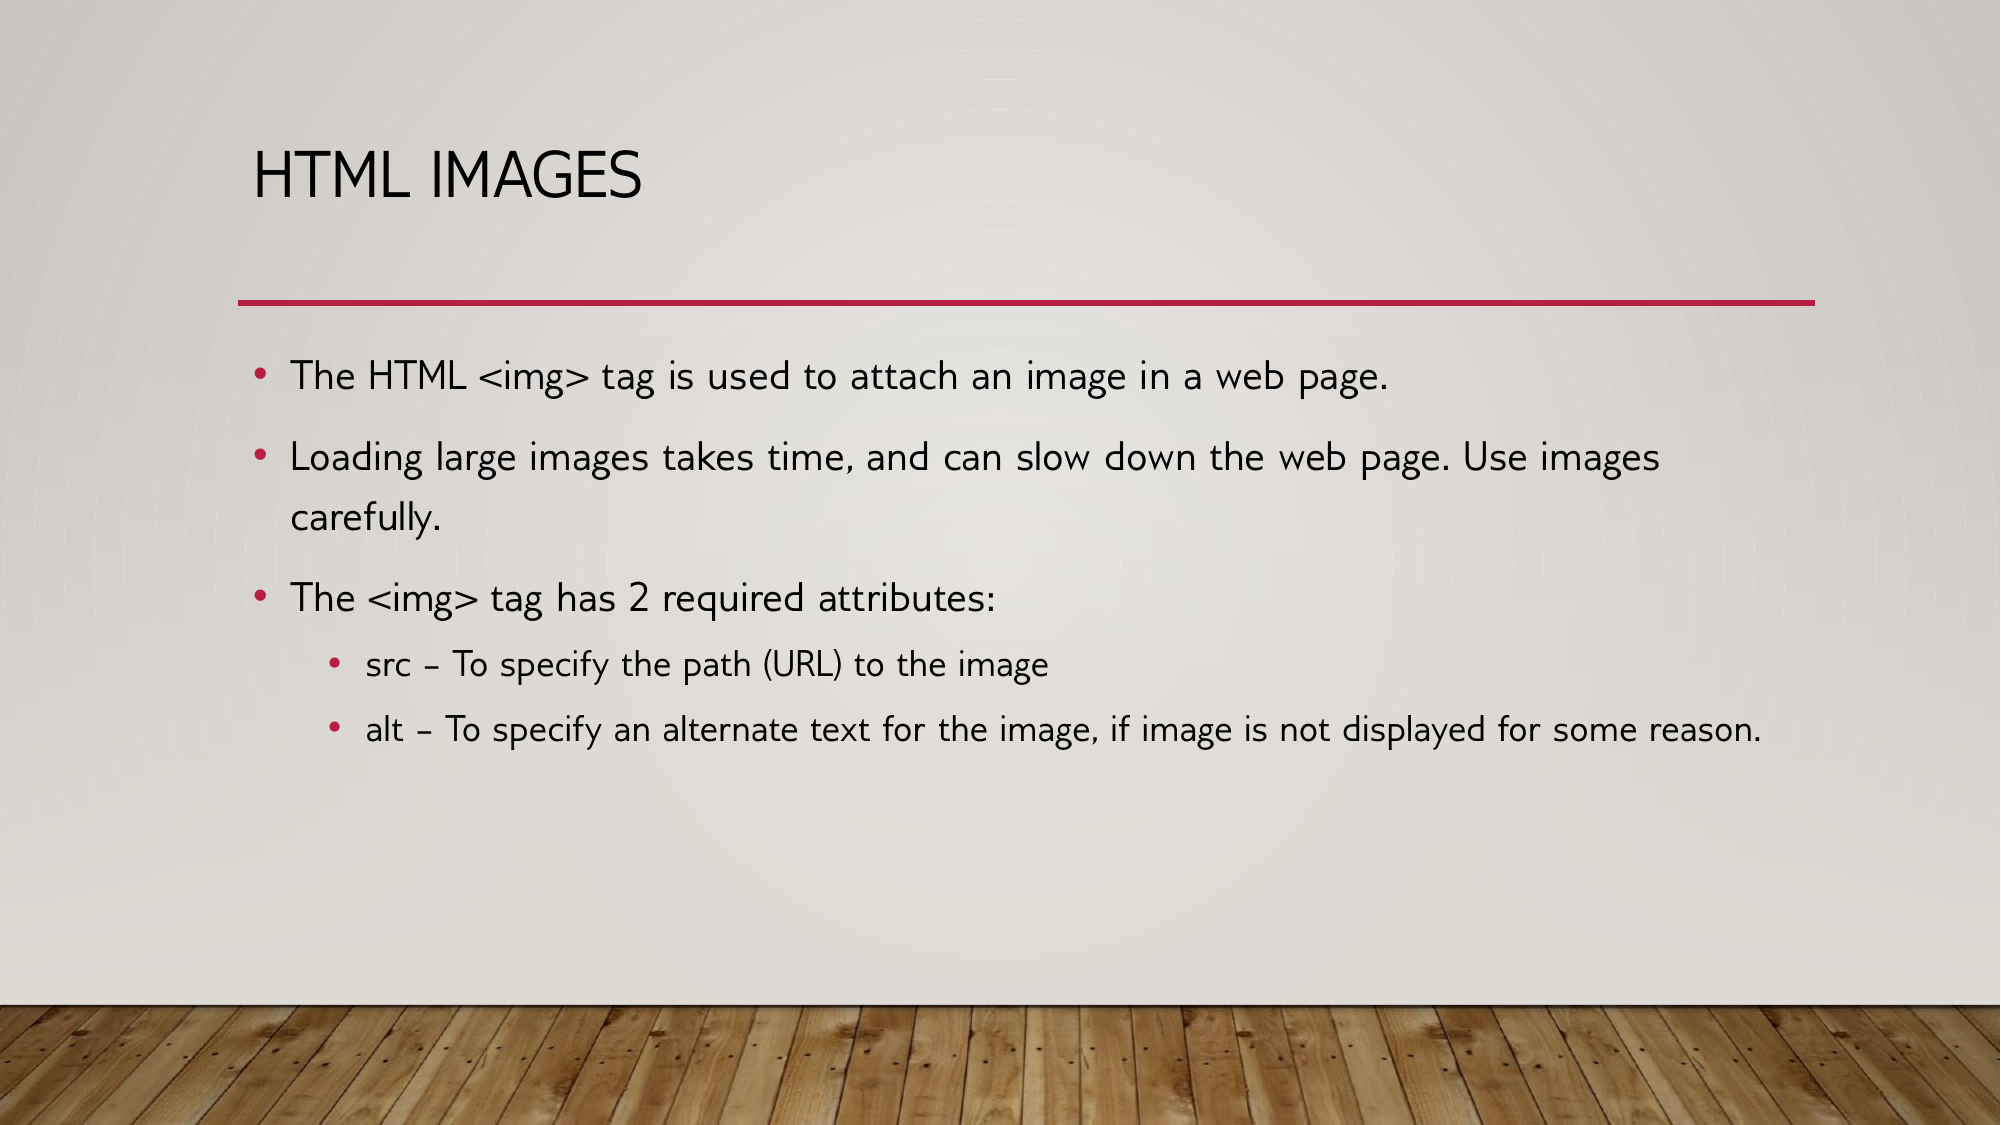

# HTML IMAGES
The HTML <img> tag is used to attach an image in a web page.
Loading large images takes time, and can slow down the web page. Use images carefully.
The <img> tag has 2 required attributes:
src – To specify the path (URL) to the image
alt – To specify an alternate text for the image, if image is not displayed for some reason.